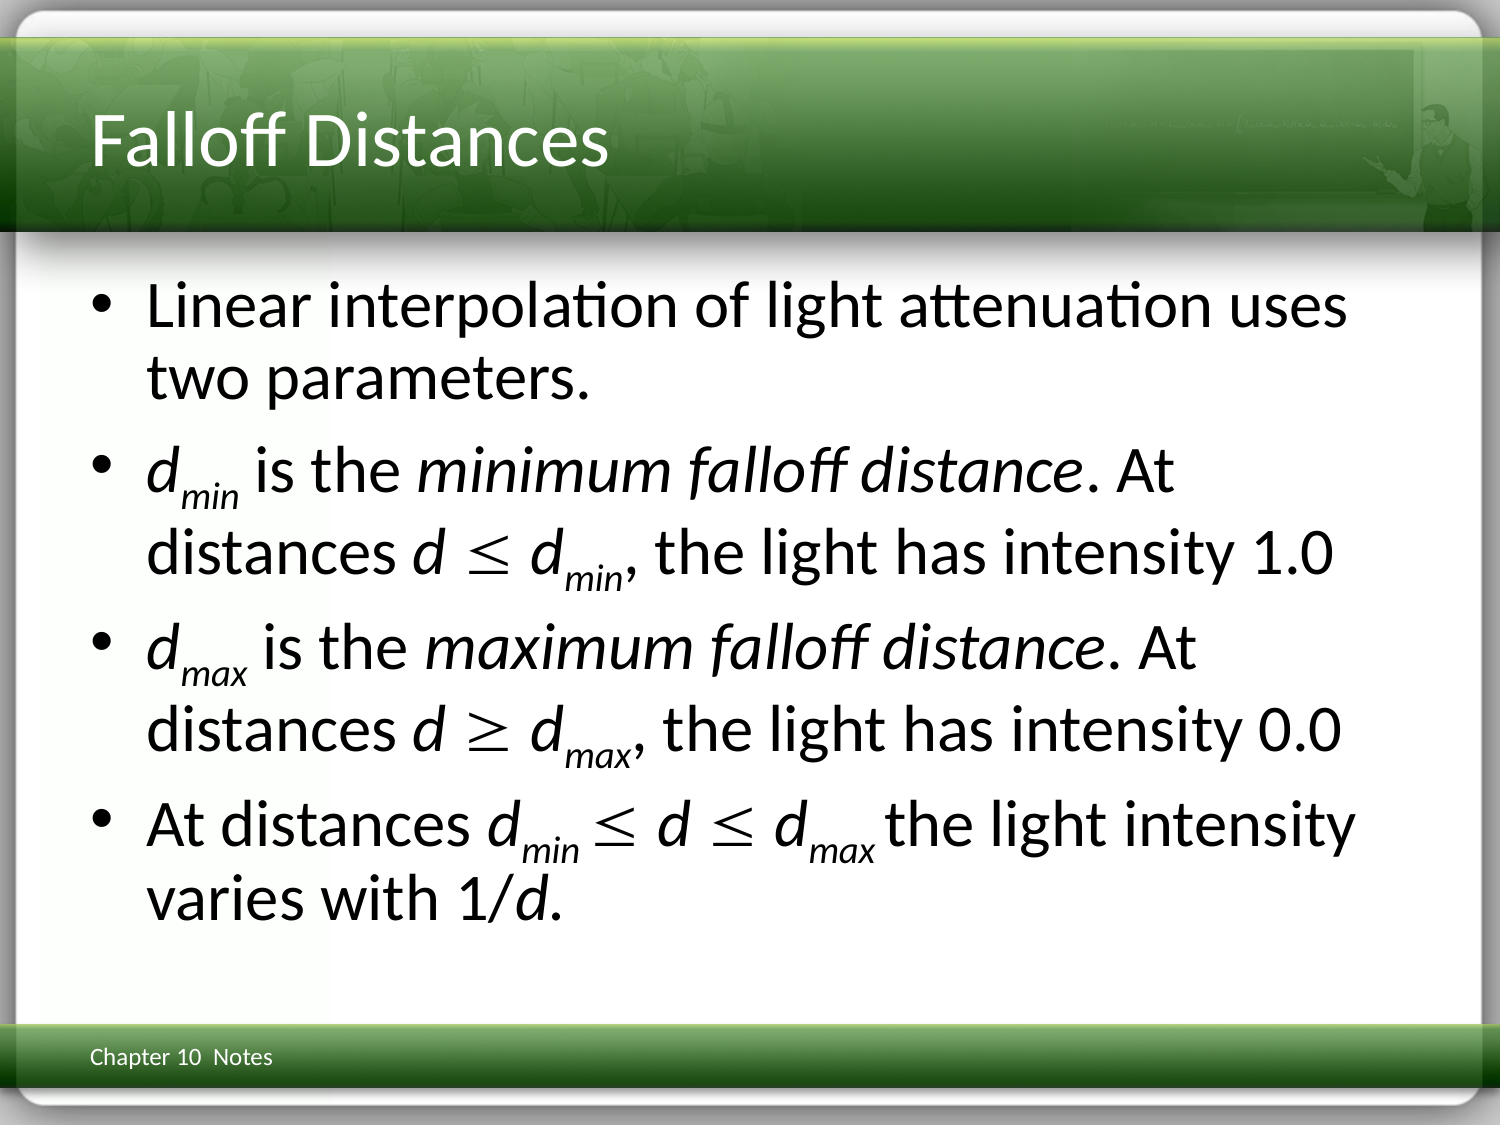

# Falloff Distances
Linear interpolation of light attenuation uses two parameters.
dmin is the minimum falloff distance. At distances d ≤ dmin, the light has intensity 1.0
dmax is the maximum falloff distance. At distances d ≥ dmax, the light has intensity 0.0
At distances dmin ≤ d ≤ dmax the light intensity varies with 1/d.

Chapter 10  Notes
3D Math Primer for Graphics & Game Dev
195